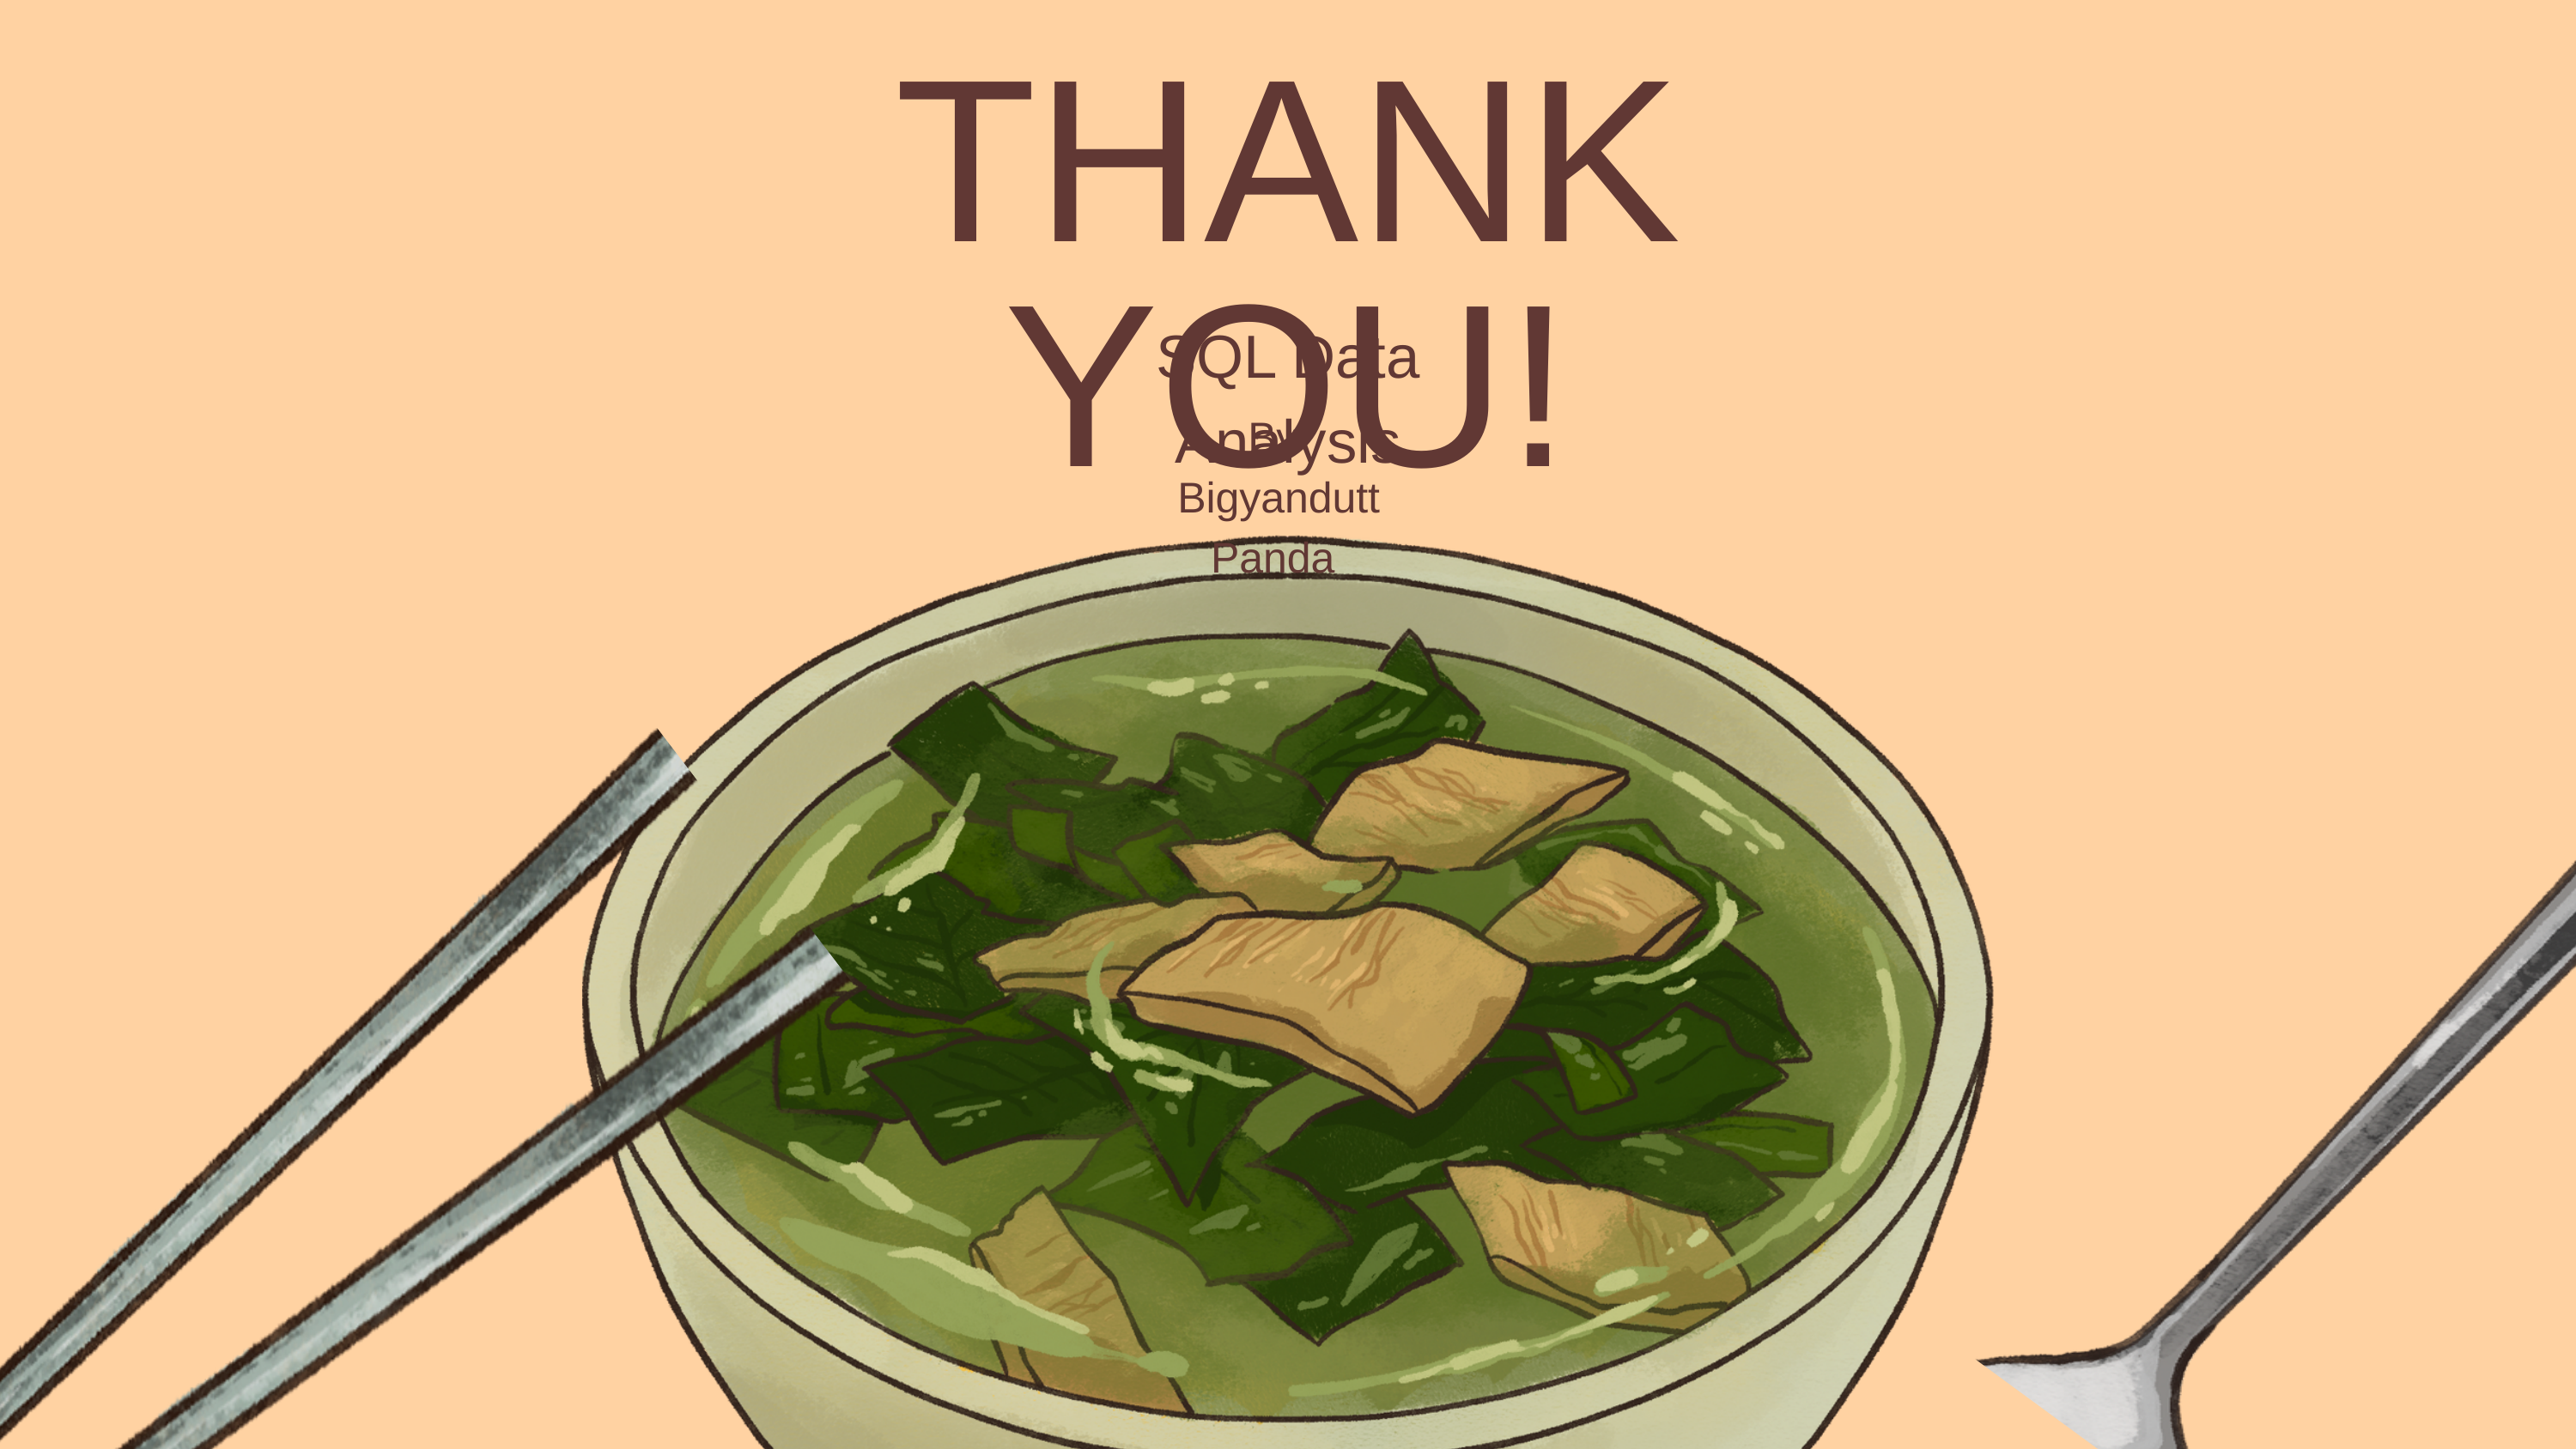

THANK YOU!
SQL Data Analysis
By
 Bigyandutt Panda